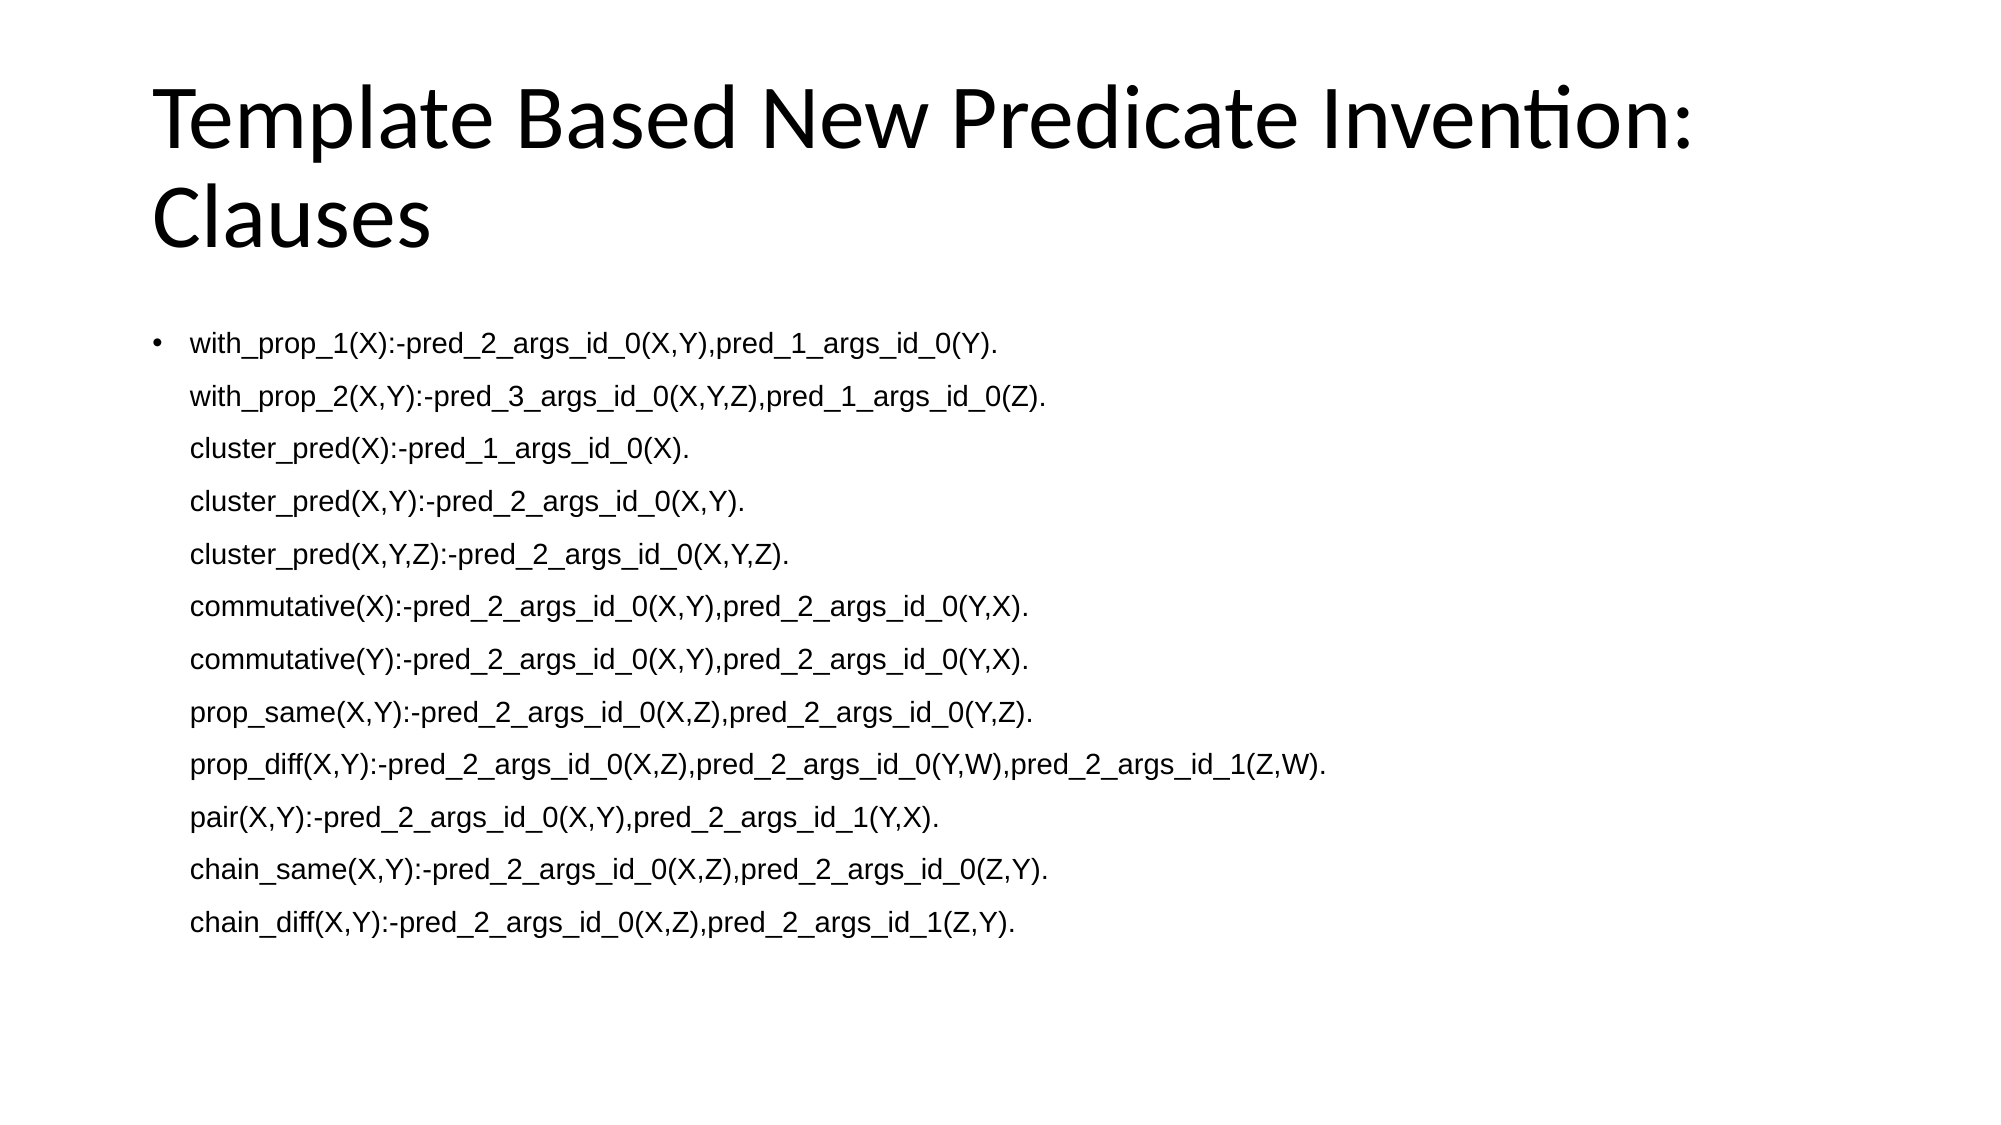

# Template Based New Predicate Invention: Clauses
with_prop_1(X):-pred_2_args_id_0(X,Y),pred_1_args_id_0(Y).
with_prop_2(X,Y):-pred_3_args_id_0(X,Y,Z),pred_1_args_id_0(Z).
cluster_pred(X):-pred_1_args_id_0(X).
cluster_pred(X,Y):-pred_2_args_id_0(X,Y).
cluster_pred(X,Y,Z):-pred_2_args_id_0(X,Y,Z).
commutative(X):-pred_2_args_id_0(X,Y),pred_2_args_id_0(Y,X).
commutative(Y):-pred_2_args_id_0(X,Y),pred_2_args_id_0(Y,X).
prop_same(X,Y):-pred_2_args_id_0(X,Z),pred_2_args_id_0(Y,Z).
prop_diff(X,Y):-pred_2_args_id_0(X,Z),pred_2_args_id_0(Y,W),pred_2_args_id_1(Z,W).
pair(X,Y):-pred_2_args_id_0(X,Y),pred_2_args_id_1(Y,X).
chain_same(X,Y):-pred_2_args_id_0(X,Z),pred_2_args_id_0(Z,Y).
chain_diff(X,Y):-pred_2_args_id_0(X,Z),pred_2_args_id_1(Z,Y).